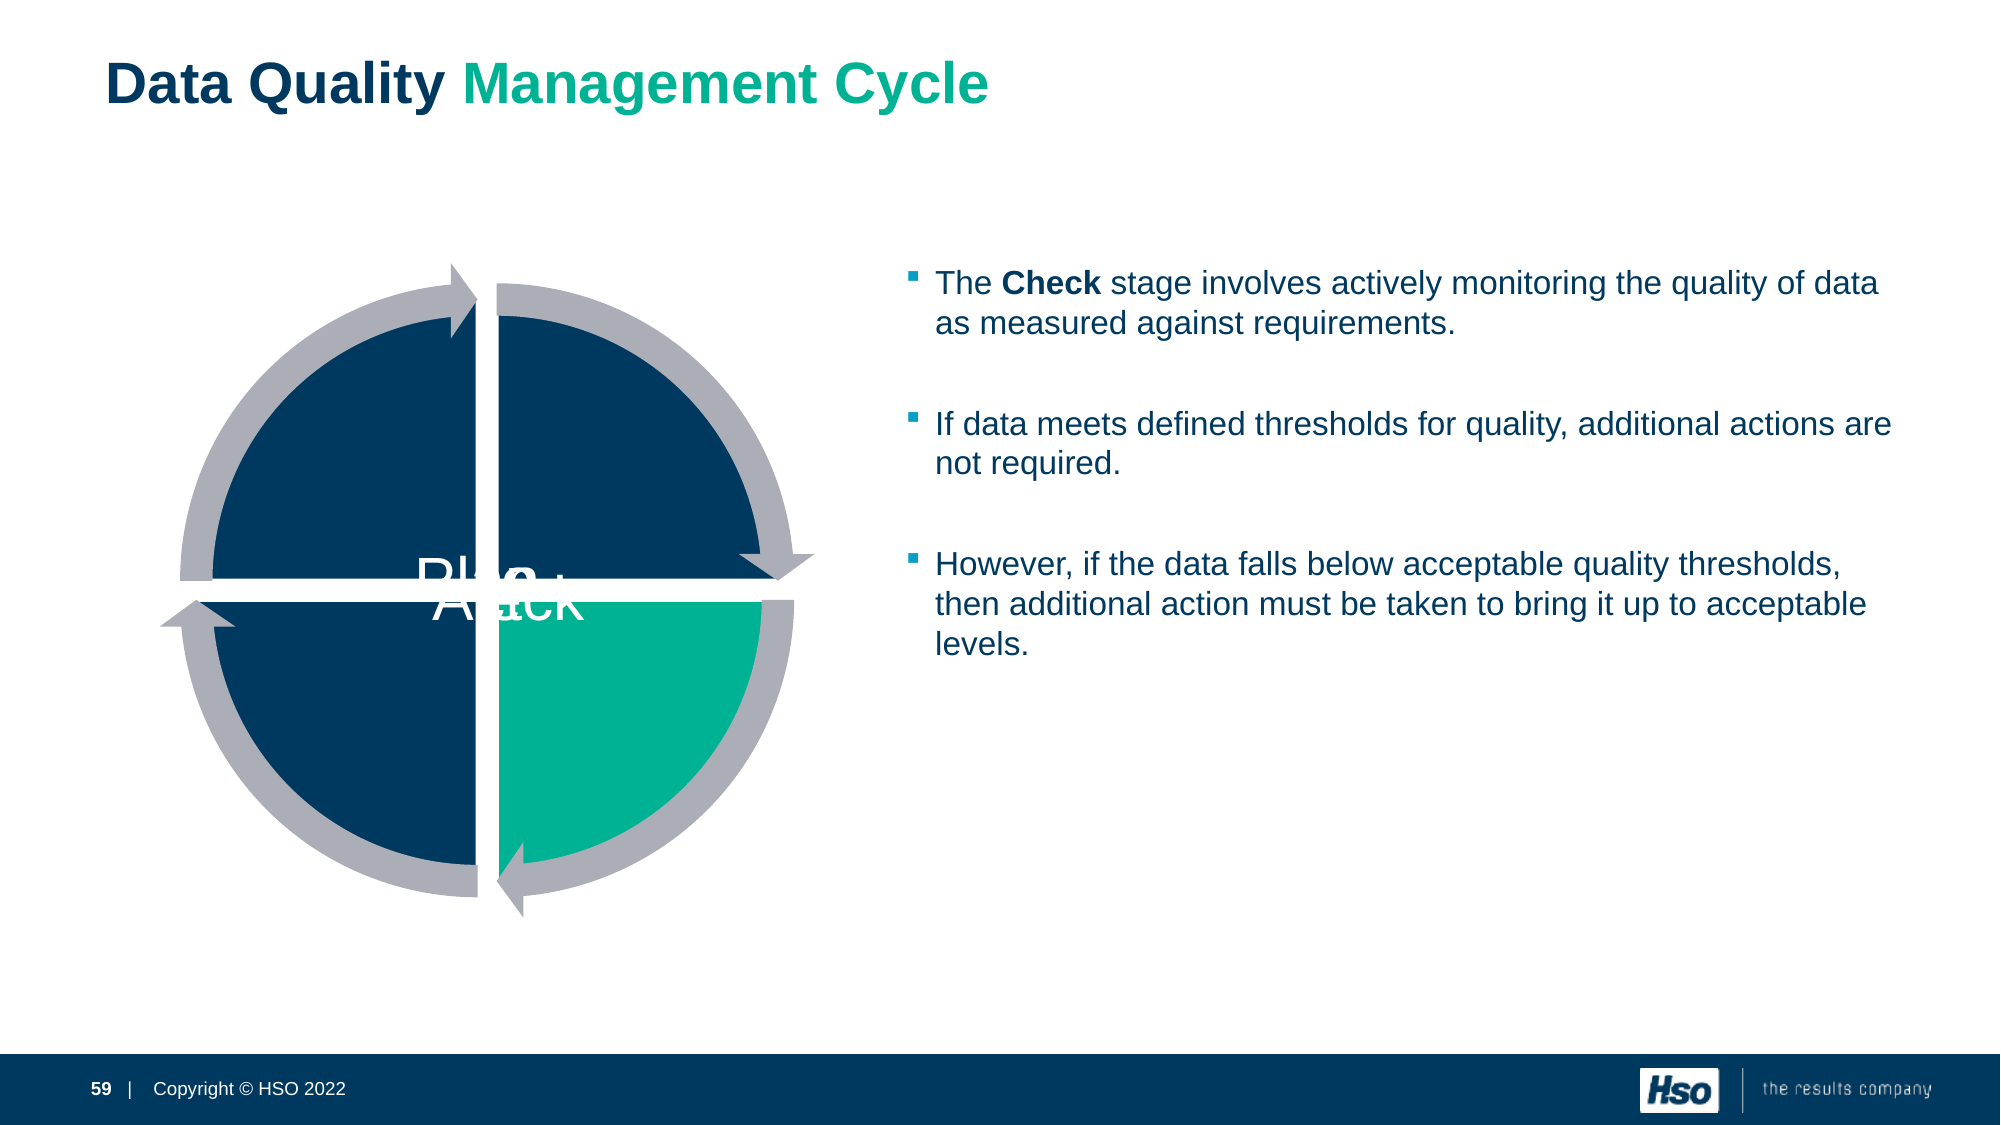

# Data Quality Management Cycle
Do
Check
Act
Plan
The Check stage involves actively monitoring the quality of data as measured against requirements.

If data meets defined thresholds for quality, additional actions are not required.

However, if the data falls below acceptable quality thresholds, then additional action must be taken to bring it up to acceptable levels.